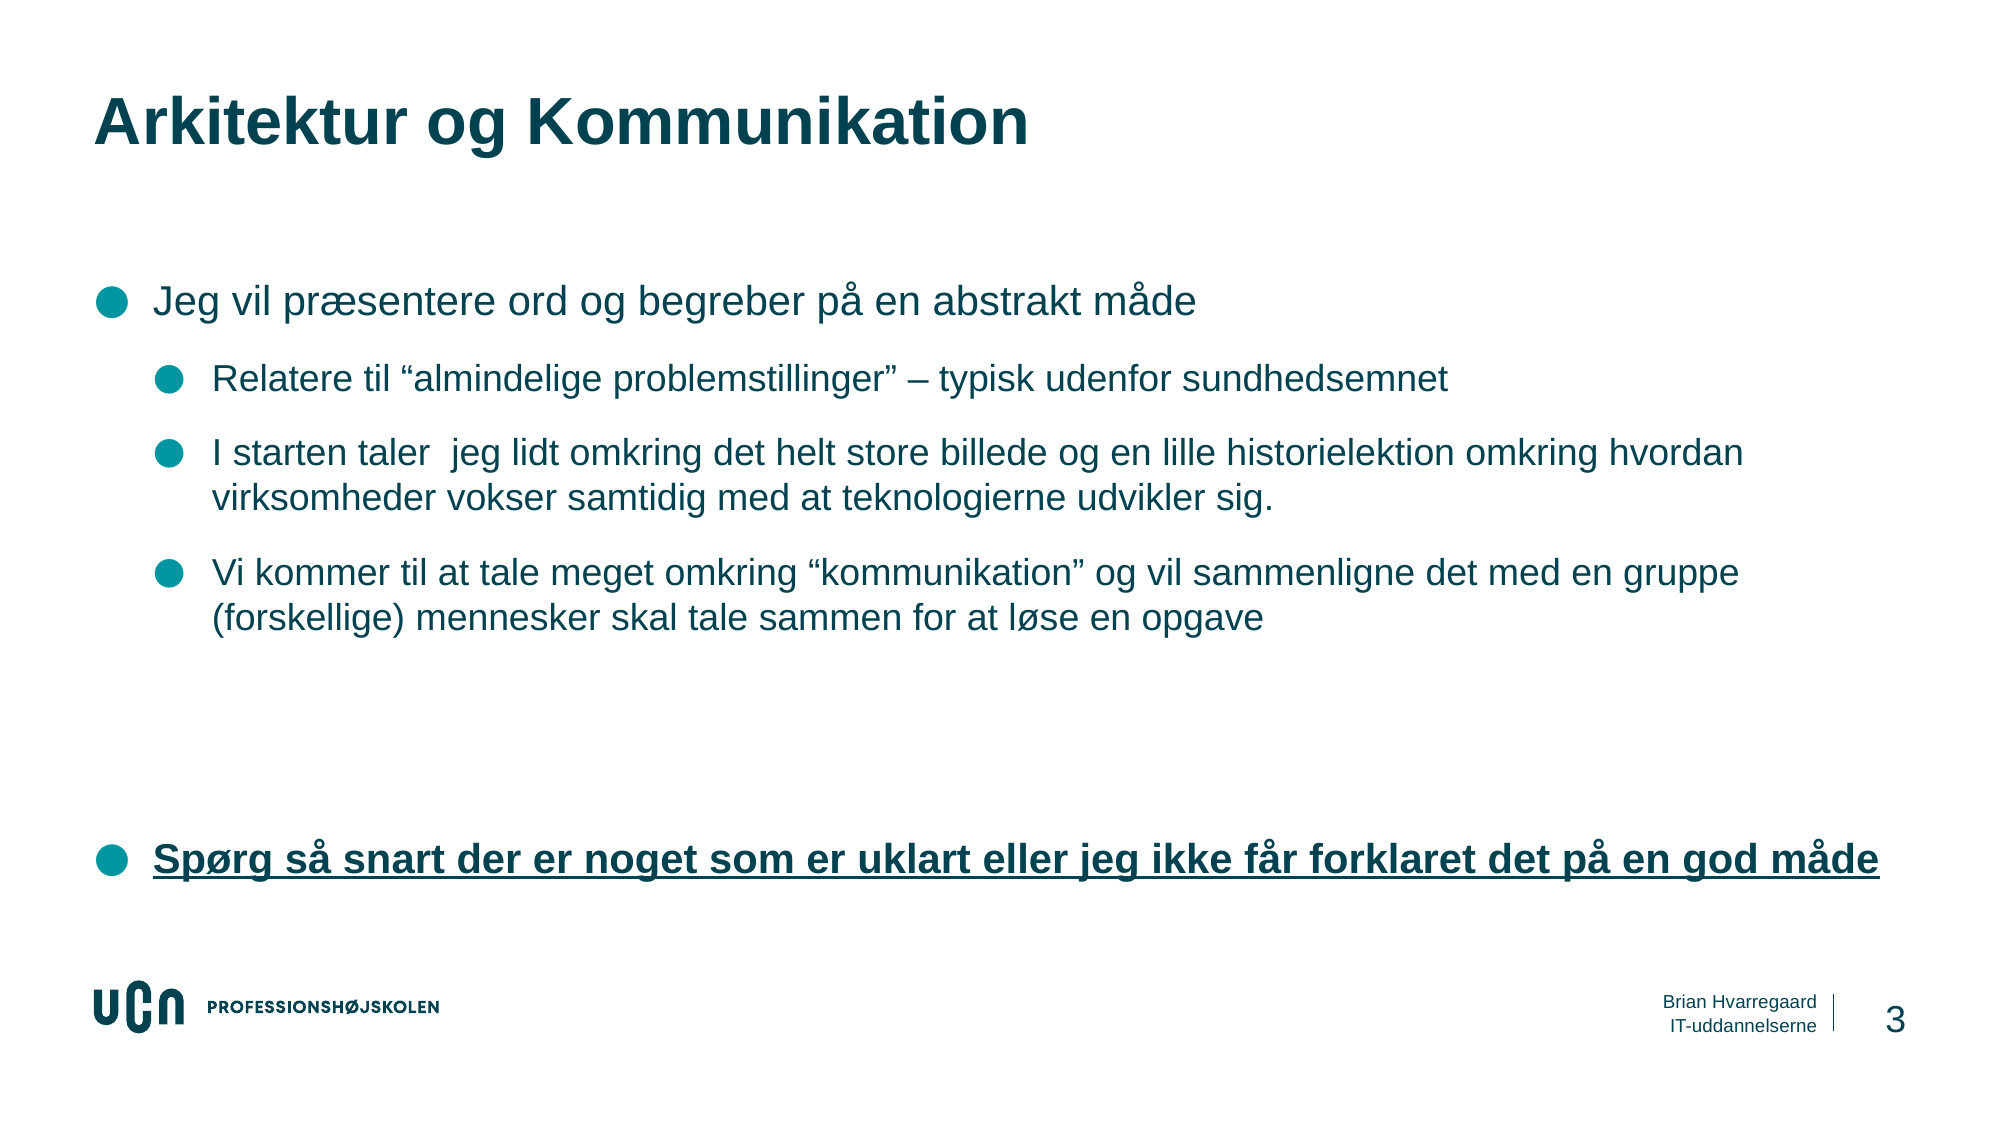

# Arkitektur og Kommunikation
Jeg vil præsentere ord og begreber på en abstrakt måde
Relatere til “almindelige problemstillinger” – typisk udenfor sundhedsemnet
I starten taler  jeg lidt omkring det helt store billede og en lille historielektion omkring hvordan virksomheder vokser samtidig med at teknologierne udvikler sig.
Vi kommer til at tale meget omkring “kommunikation” og vil sammenligne det med en gruppe (forskellige) mennesker skal tale sammen for at løse en opgave

Spørg så snart der er noget som er uklart eller jeg ikke får forklaret det på en god måde
3